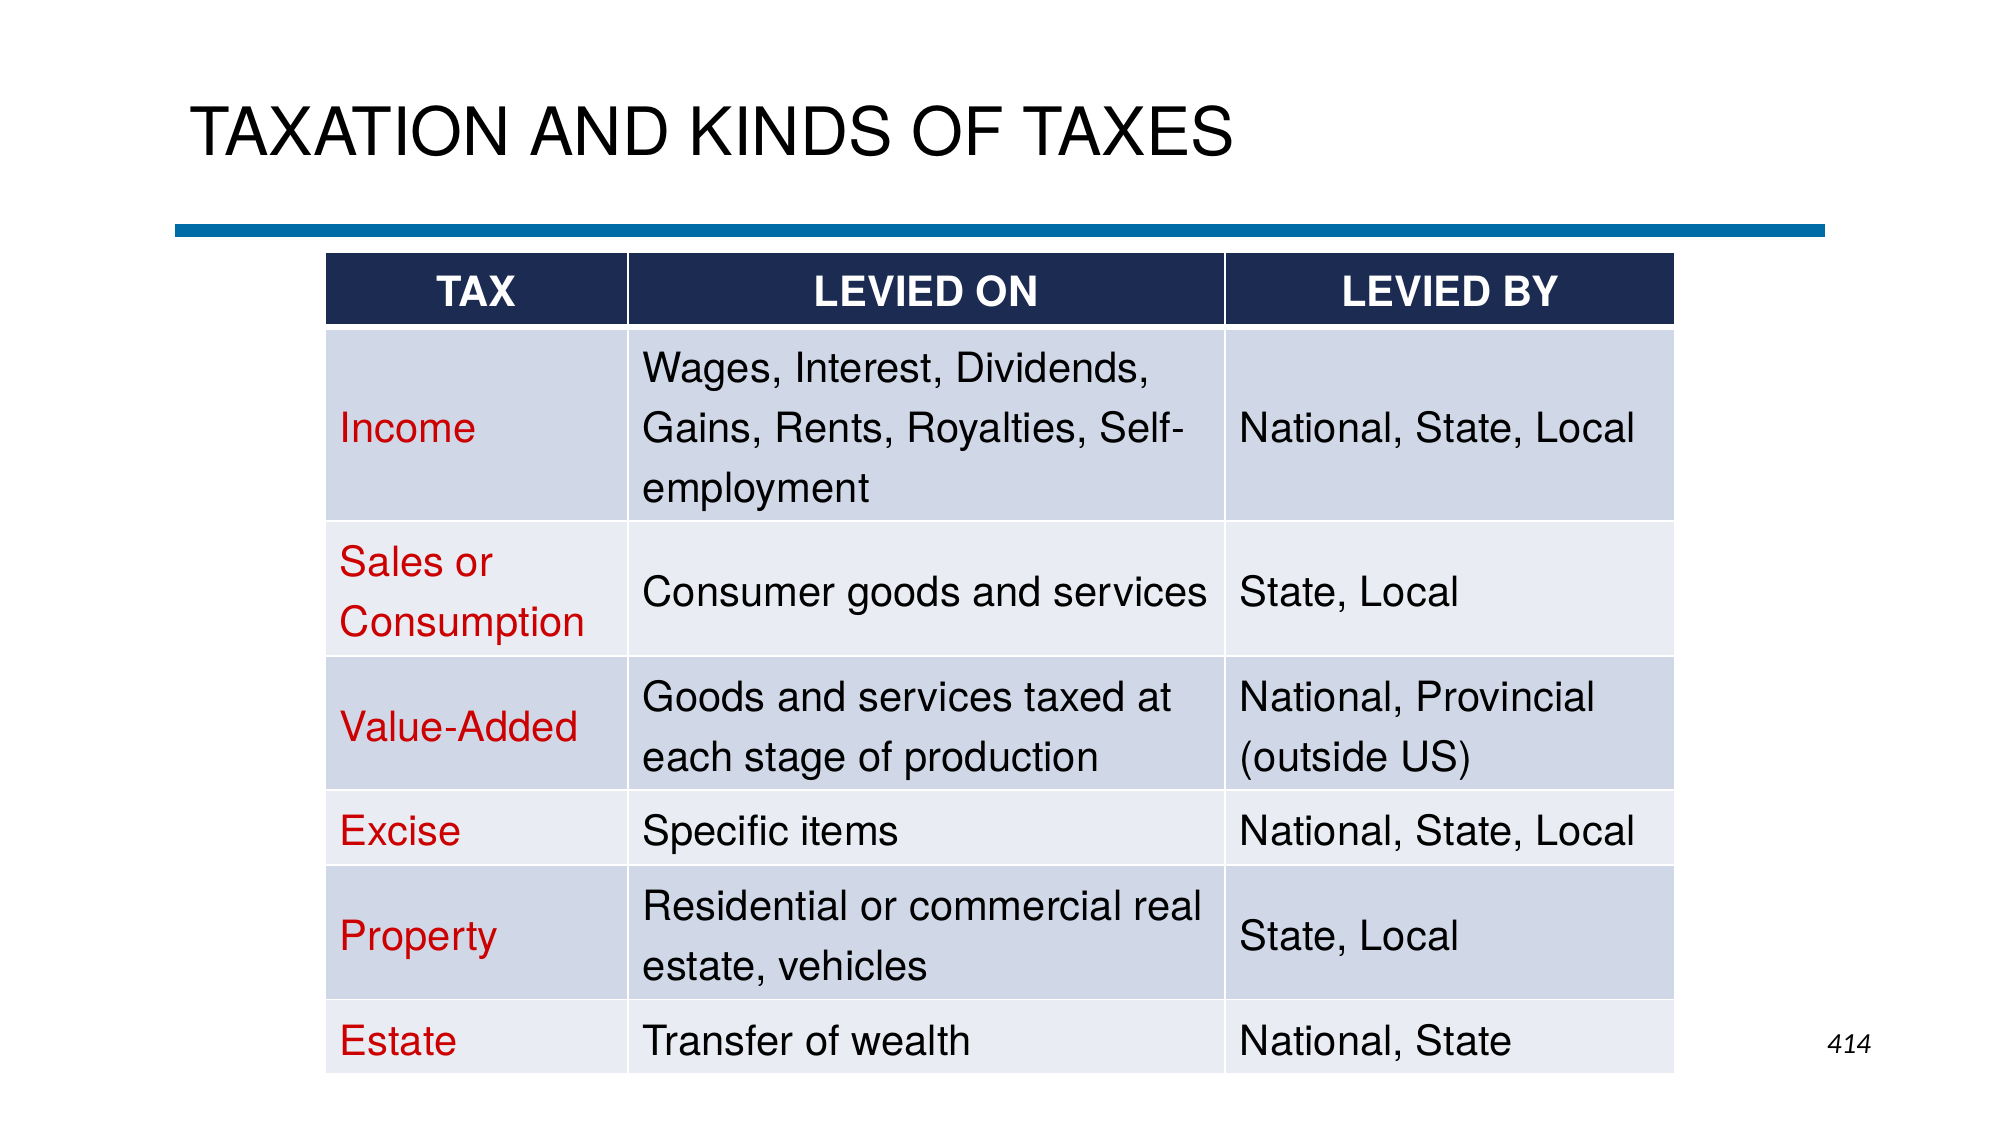

# Taxation and Kinds of Taxes
| TAX | LEVIED ON | LEVIED BY |
| --- | --- | --- |
| Income | Wages, Interest, Dividends, Gains, Rents, Royalties, Self-employment | National, State, Local |
| Sales or Consumption | Consumer goods and services | State, Local |
| Value-Added | Goods and services taxed at each stage of production | National, Provincial (outside US) |
| Excise | Specific items | National, State, Local |
| Property | Residential or commercial real estate, vehicles | State, Local |
| Estate | Transfer of wealth | National, State |

1-414